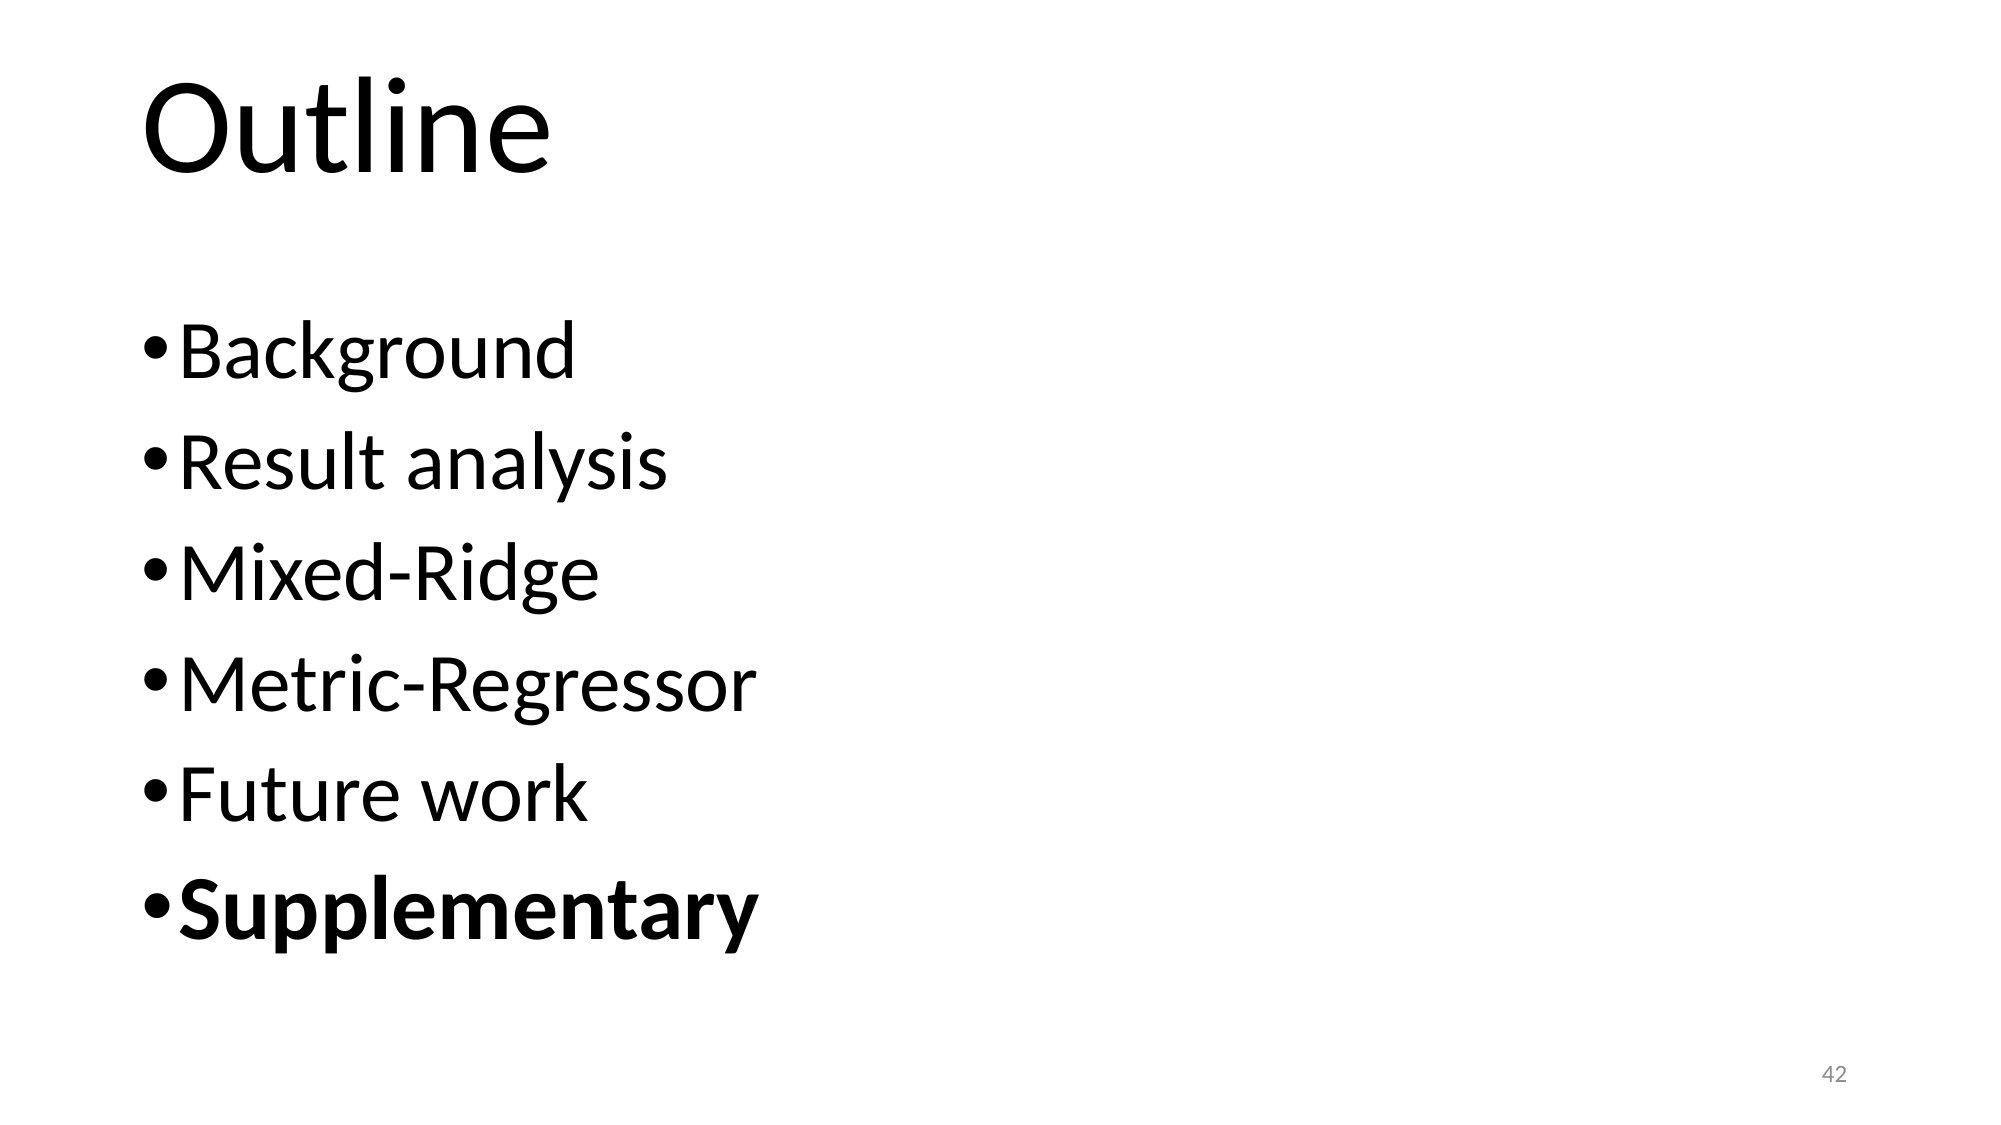

Outline

Background
Result analysis
Mixed-Ridge
Metric-Regressor
Future work
Supplementary

42